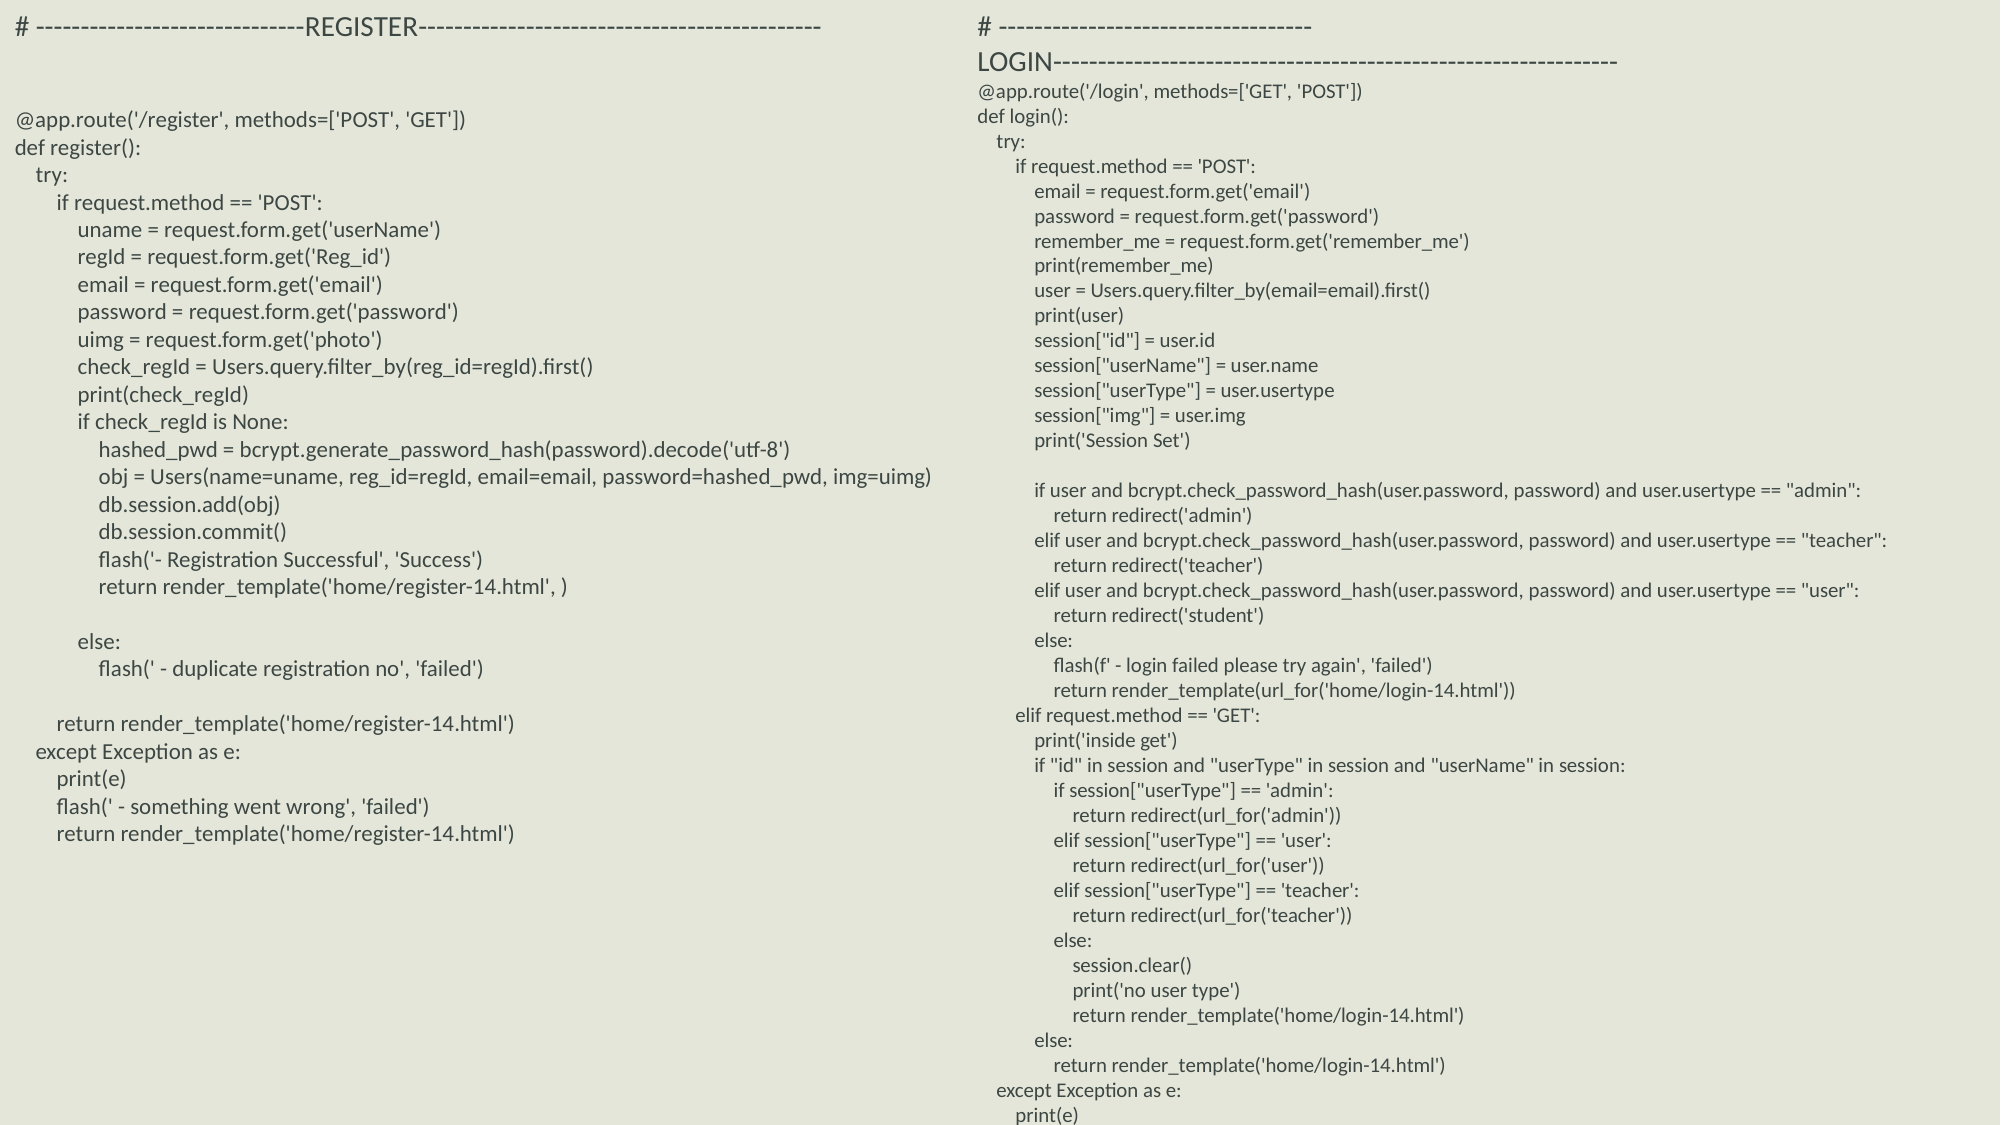

# ------------------------------REGISTER---------------------------------------------

@app.route('/register', methods=['POST', 'GET'])
def register():
    try:
        if request.method == 'POST':
            uname = request.form.get('userName')
            regId = request.form.get('Reg_id')
            email = request.form.get('email')
            password = request.form.get('password')
            uimg = request.form.get('photo')
            check_regId = Users.query.filter_by(reg_id=regId).first()
            print(check_regId)
            if check_regId is None:
                hashed_pwd = bcrypt.generate_password_hash(password).decode('utf-8')
                obj = Users(name=uname, reg_id=regId, email=email, password=hashed_pwd, img=uimg)
                db.session.add(obj)
                db.session.commit()
                flash('- Registration Successful', 'Success')
                return render_template('home/register-14.html', )

            else:
                flash(' - duplicate registration no', 'failed')

        return render_template('home/register-14.html')
    except Exception as e:
        print(e)
        flash(' - something went wrong', 'failed')
        return render_template('home/register-14.html')
# -----------------------------------LOGIN---------------------------------------------------------------
@app.route('/login', methods=['GET', 'POST'])
def login():
    try:
        if request.method == 'POST':
            email = request.form.get('email')
            password = request.form.get('password')
            remember_me = request.form.get('remember_me')
            print(remember_me)
            user = Users.query.filter_by(email=email).first()
            print(user)
            session["id"] = user.id
            session["userName"] = user.name
            session["userType"] = user.usertype
            session["img"] = user.img
            print('Session Set')

            if user and bcrypt.check_password_hash(user.password, password) and user.usertype == "admin":
                return redirect('admin')
            elif user and bcrypt.check_password_hash(user.password, password) and user.usertype == "teacher":
                return redirect('teacher')
            elif user and bcrypt.check_password_hash(user.password, password) and user.usertype == "user":
                return redirect('student')
            else:
                flash(f' - login failed please try again', 'failed')
                return render_template(url_for('home/login-14.html'))
        elif request.method == 'GET':
            print('inside get')
            if "id" in session and "userType" in session and "userName" in session:
                if session["userType"] == 'admin':
                    return redirect(url_for('admin'))
                elif session["userType"] == 'user':
                    return redirect(url_for('user'))
                elif session["userType"] == 'teacher':
                    return redirect(url_for('teacher'))
                else:
                    session.clear()
                    print('no user type')
                    return render_template('home/login-14.html')
            else:
                return render_template('home/login-14.html')
    except Exception as e:
        print(e)
        return render_template('home/login-14.html')